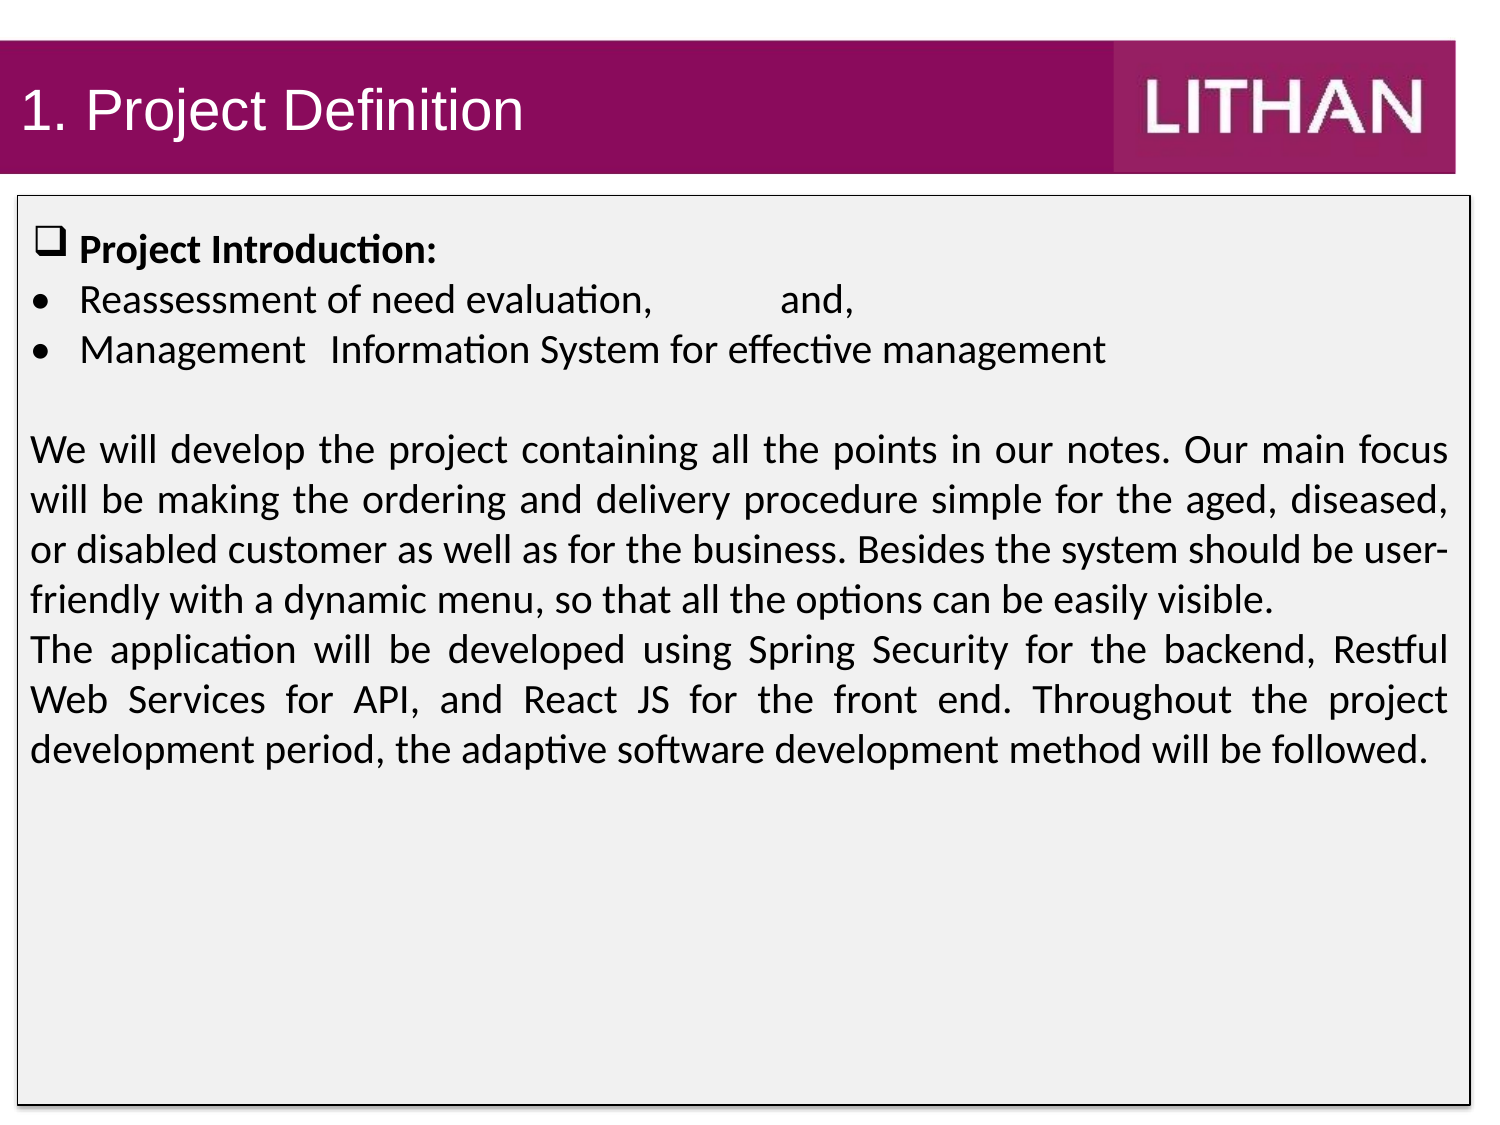

# 1. Project Definition

Project Introduction:
•	Reassessment of need evaluation,	and,
•	Management	Information System for effective management

We will develop the project containing all the points in our notes. Our main focus will be making the ordering and delivery procedure simple for the aged, diseased, or disabled customer as well as for the business. Besides the system should be user-friendly with a dynamic menu, so that all the options can be easily visible.
The application will be developed using Spring Security for the backend, Restful Web Services for API, and React JS for the front end. Throughout the project development period, the adaptive software development method will be followed.